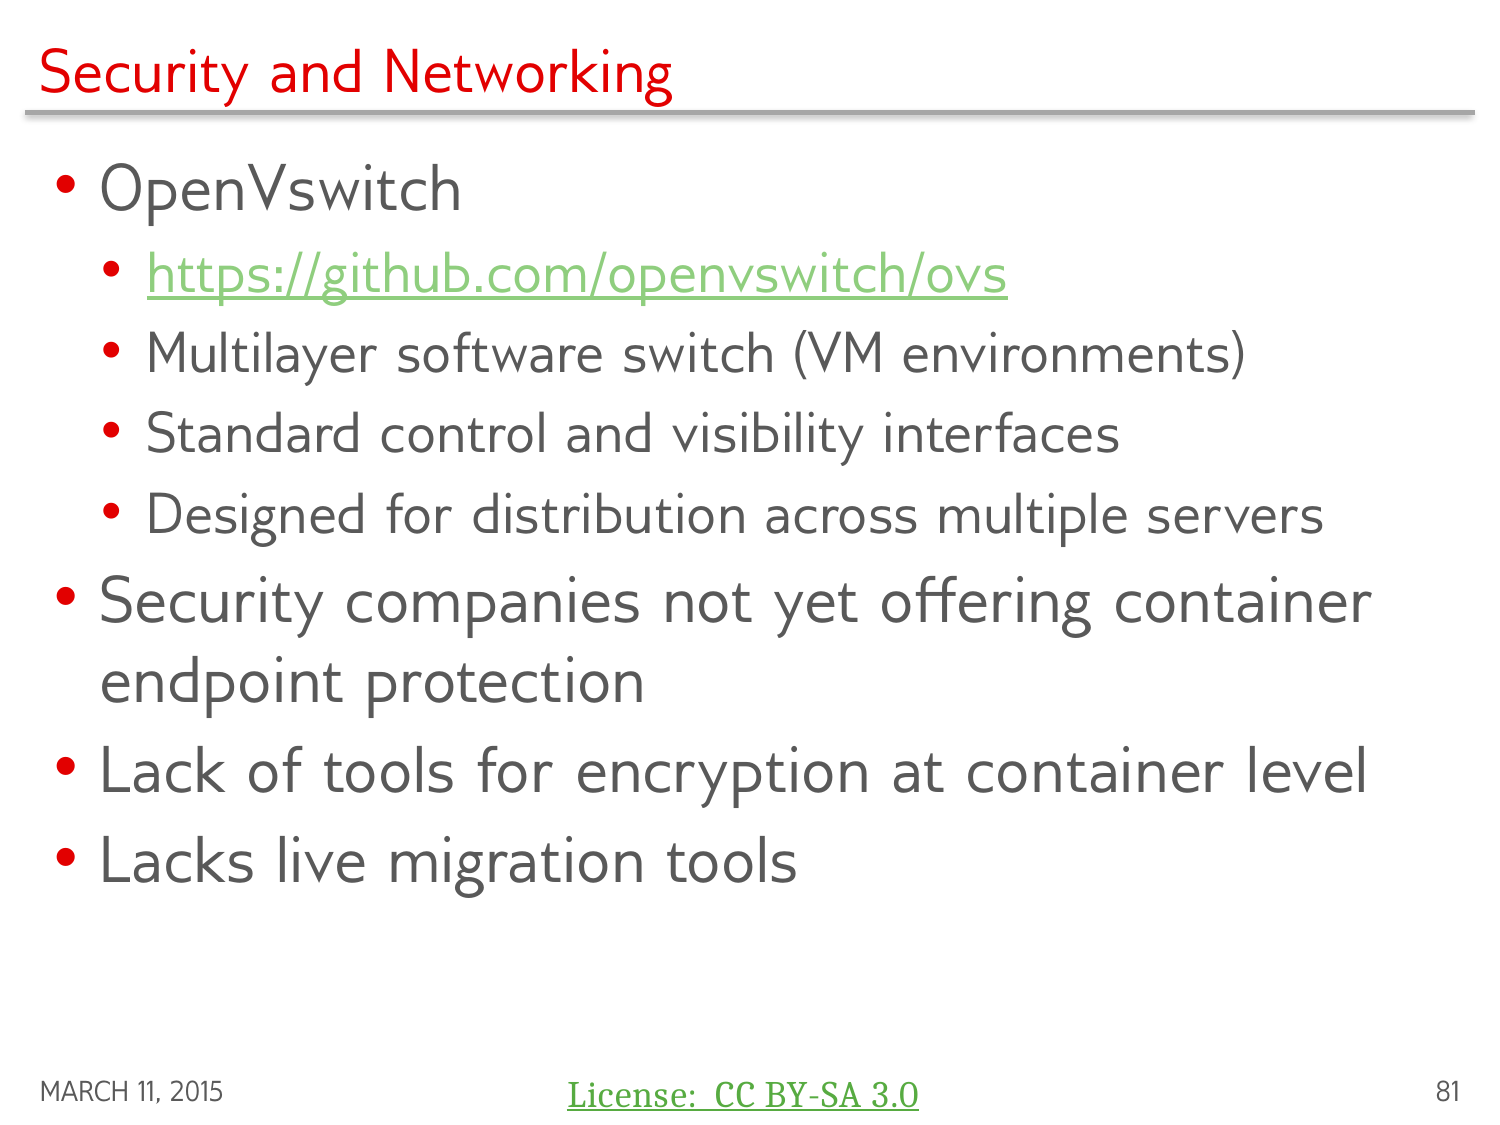

# Security and Networking
OpenVswitch
https://github.com/openvswitch/ovs
Multilayer software switch (VM environments)
Standard control and visibility interfaces
Designed for distribution across multiple servers
Security companies not yet offering container endpoint protection
Lack of tools for encryption at container level
Lacks live migration tools
March 11, 2015
81